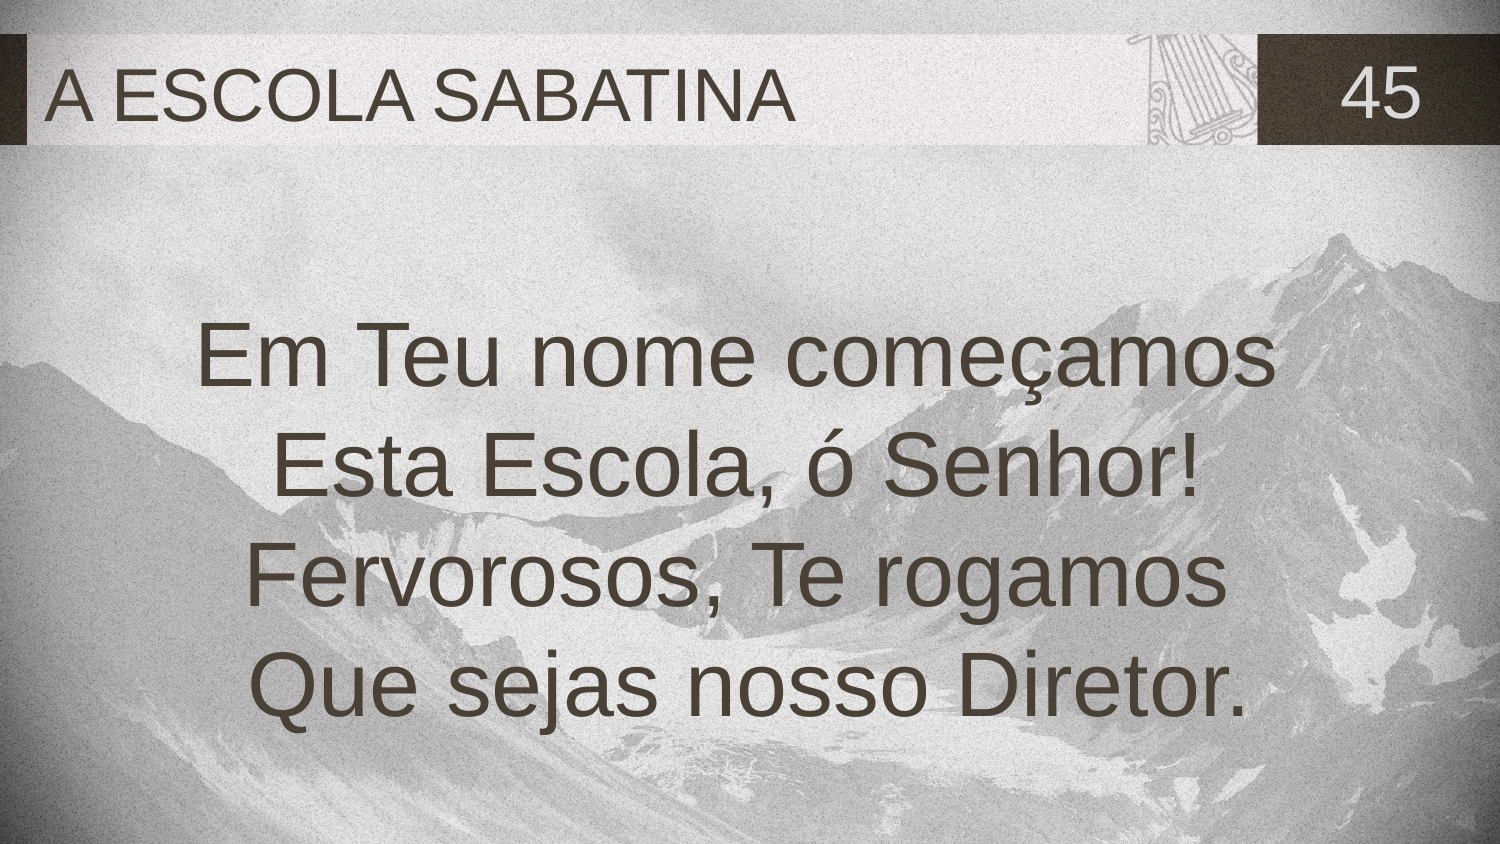

# A ESCOLA SABATINA
45
Em Teu nome começamos
Esta Escola, ó Senhor!
Fervorosos, Te rogamos
Que sejas nosso Diretor.